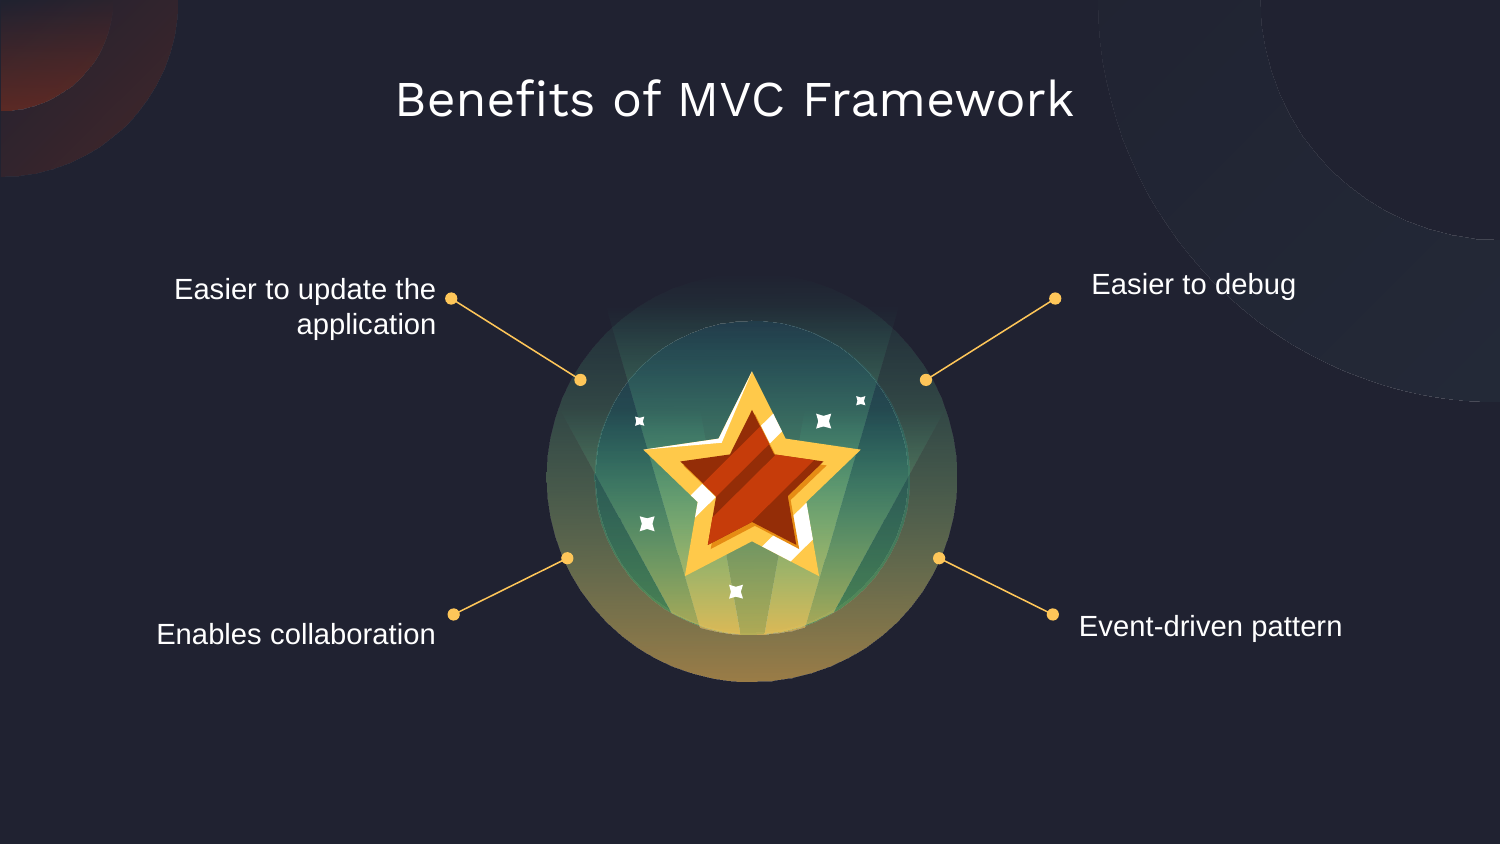

# Benefits of MVC Framework
Easier to debug
Easier to update the application

Event-driven pattern
Enables collaboration